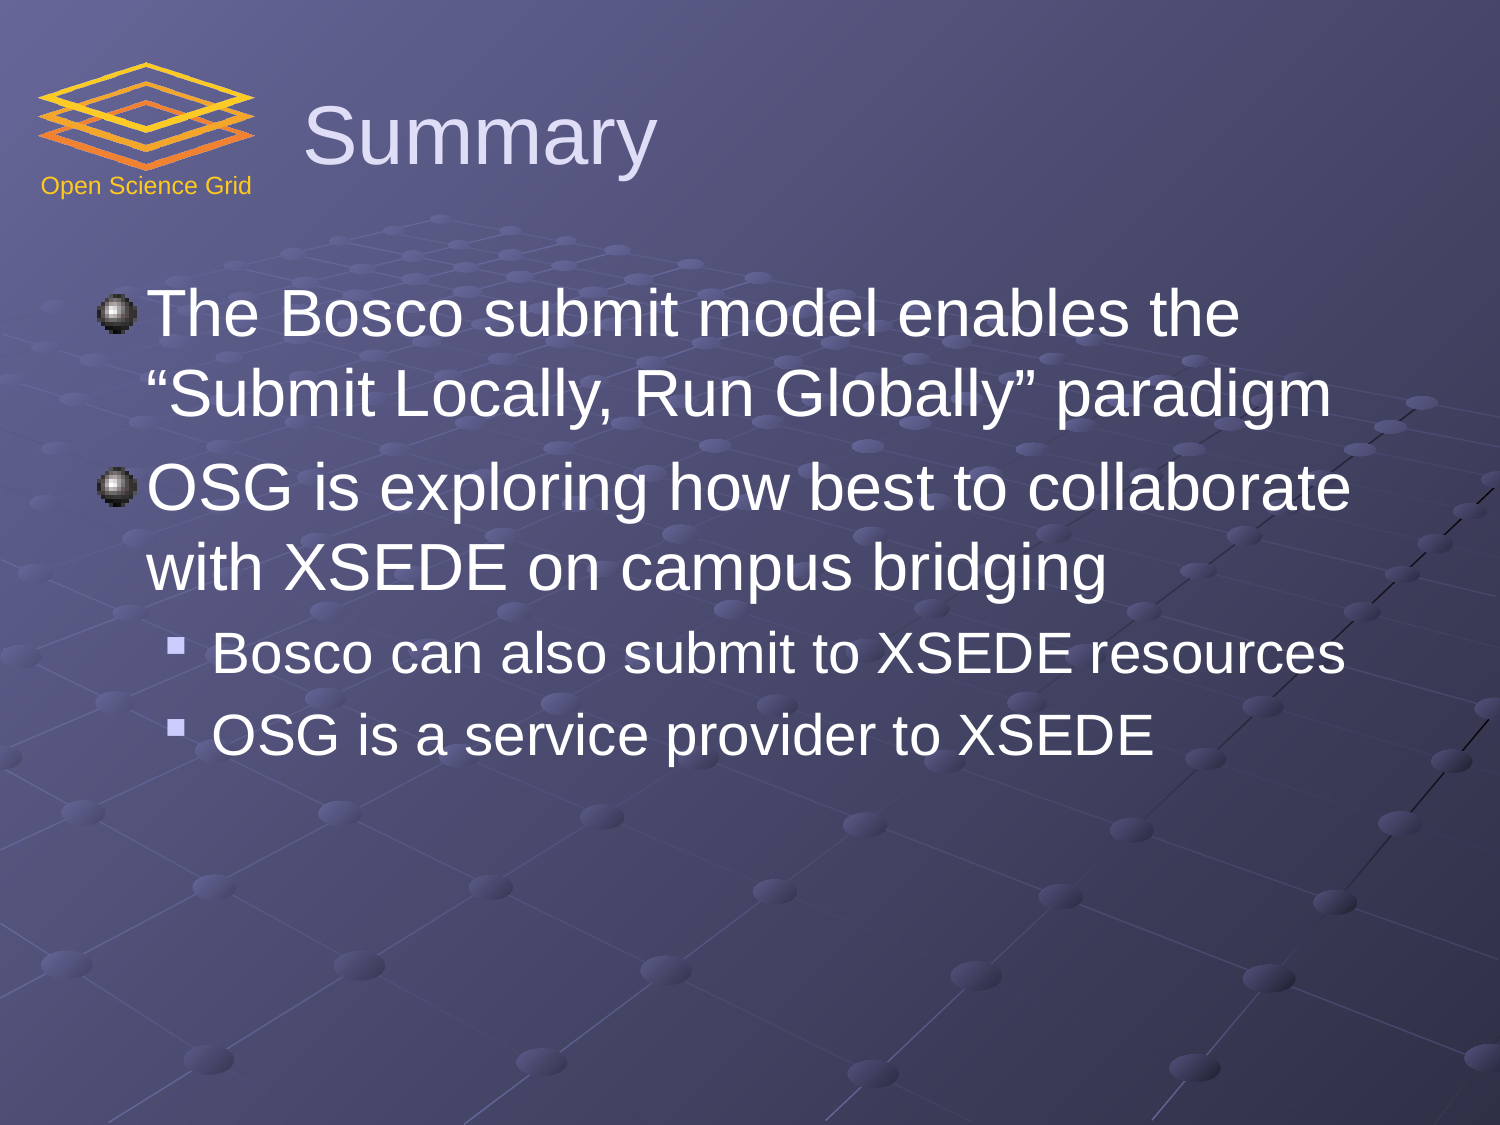

# Summary
The Bosco submit model enables the “Submit Locally, Run Globally” paradigm
OSG is exploring how best to collaborate with XSEDE on campus bridging
Bosco can also submit to XSEDE resources
OSG is a service provider to XSEDE